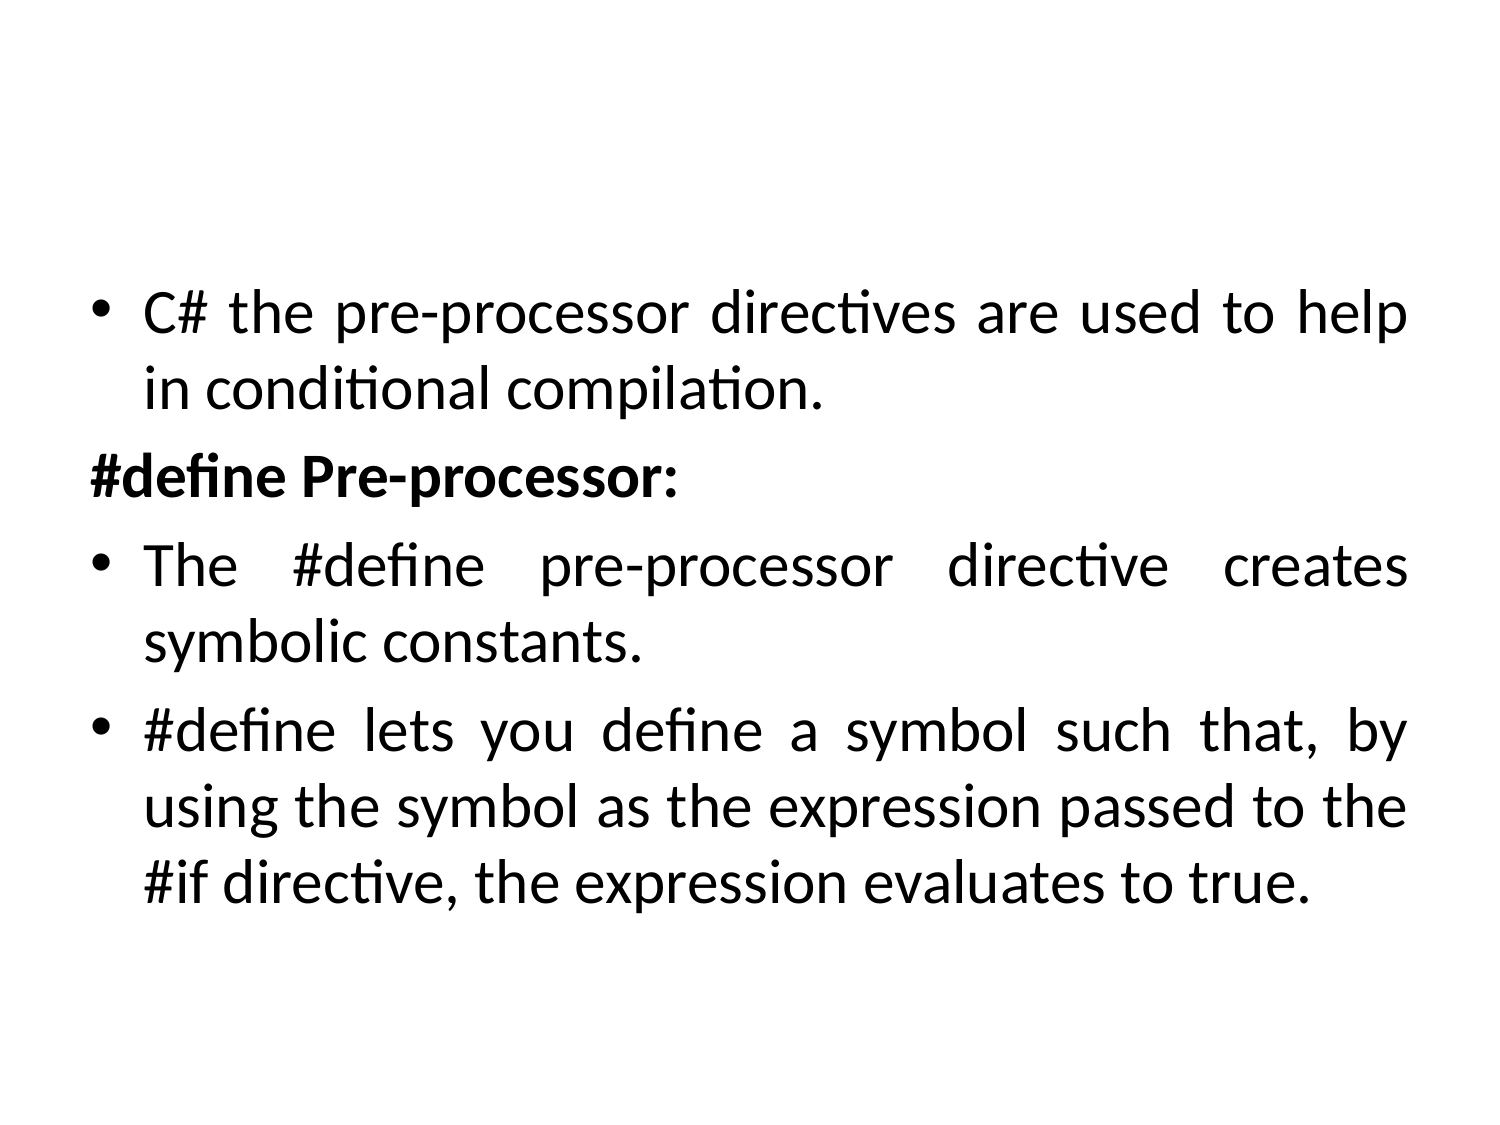

#
C# the pre-processor directives are used to help in conditional compilation.
#define Pre-processor:
The #define pre-processor directive creates symbolic constants.
#define lets you define a symbol such that, by using the symbol as the expression passed to the #if directive, the expression evaluates to true.